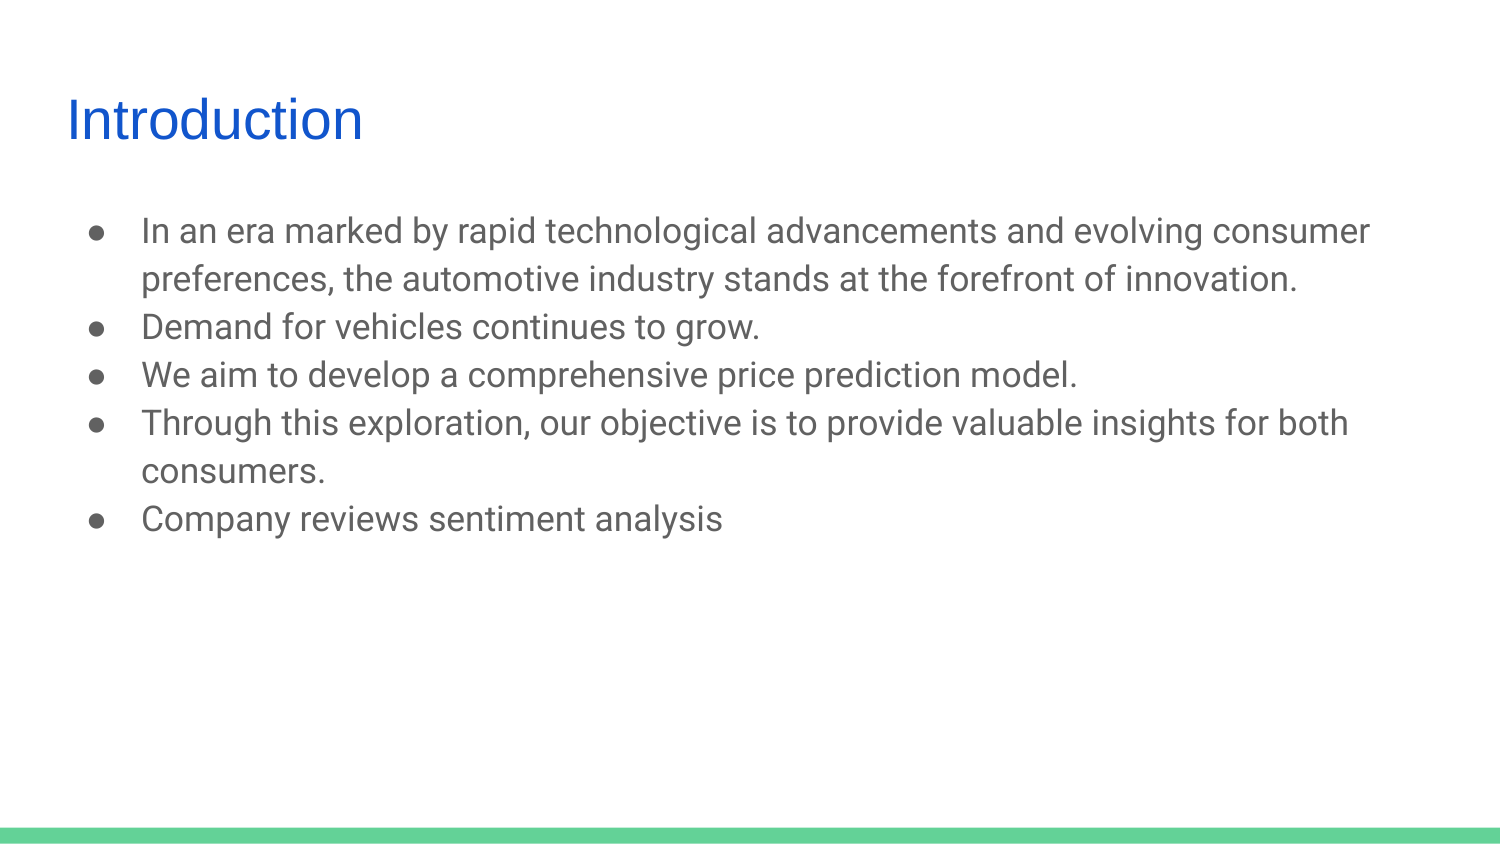

# Introduction
In an era marked by rapid technological advancements and evolving consumer preferences, the automotive industry stands at the forefront of innovation.
Demand for vehicles continues to grow.
We aim to develop a comprehensive price prediction model.
Through this exploration, our objective is to provide valuable insights for both consumers.
Company reviews sentiment analysis